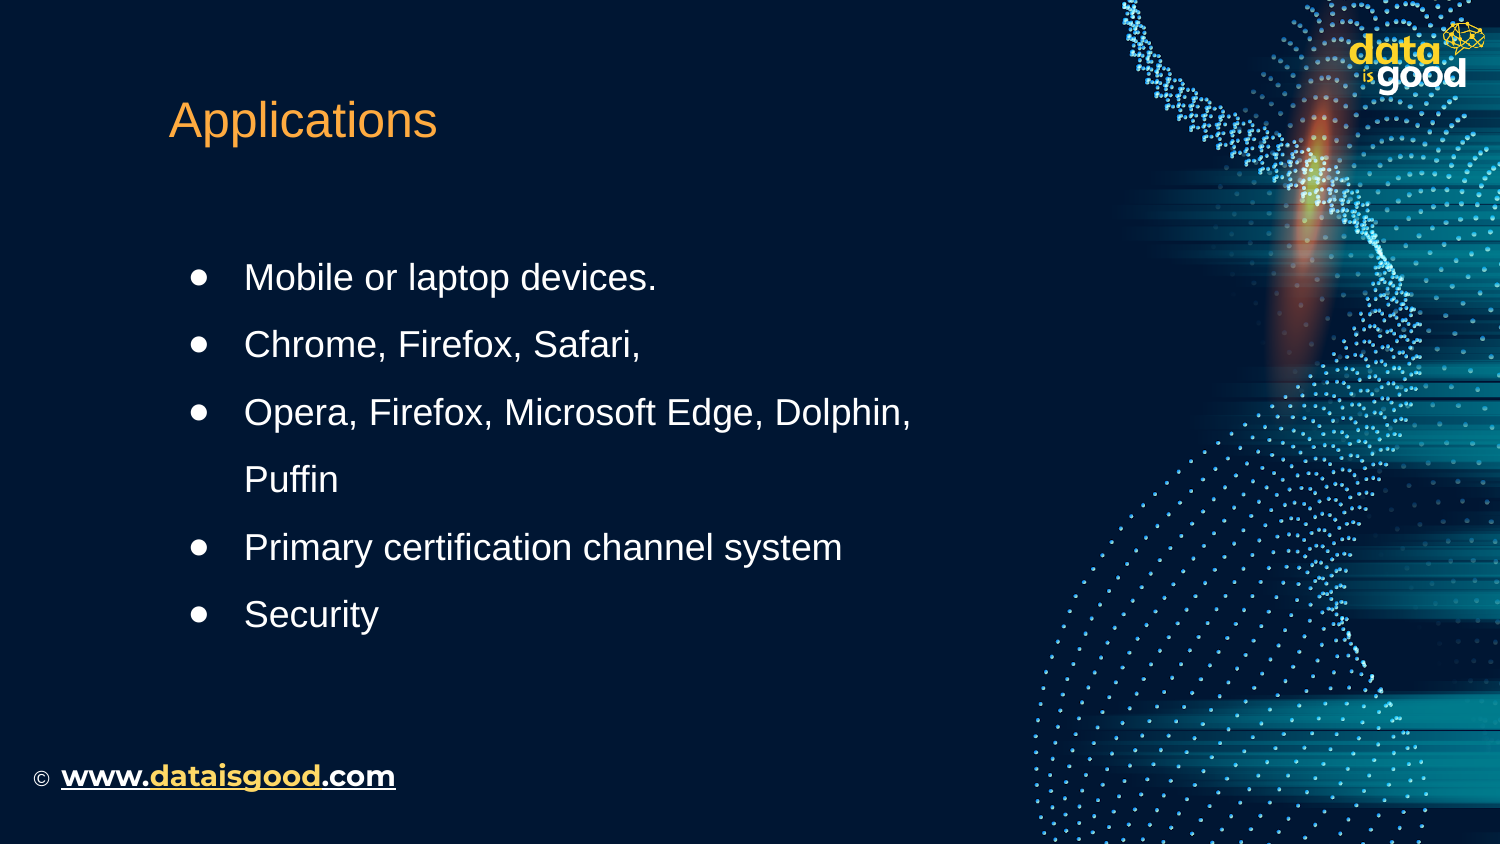

# Applications
Mobile or laptop devices.
Chrome, Firefox, Safari,
Opera, Firefox, Microsoft Edge, Dolphin, Puffin
Primary certification channel system
Security